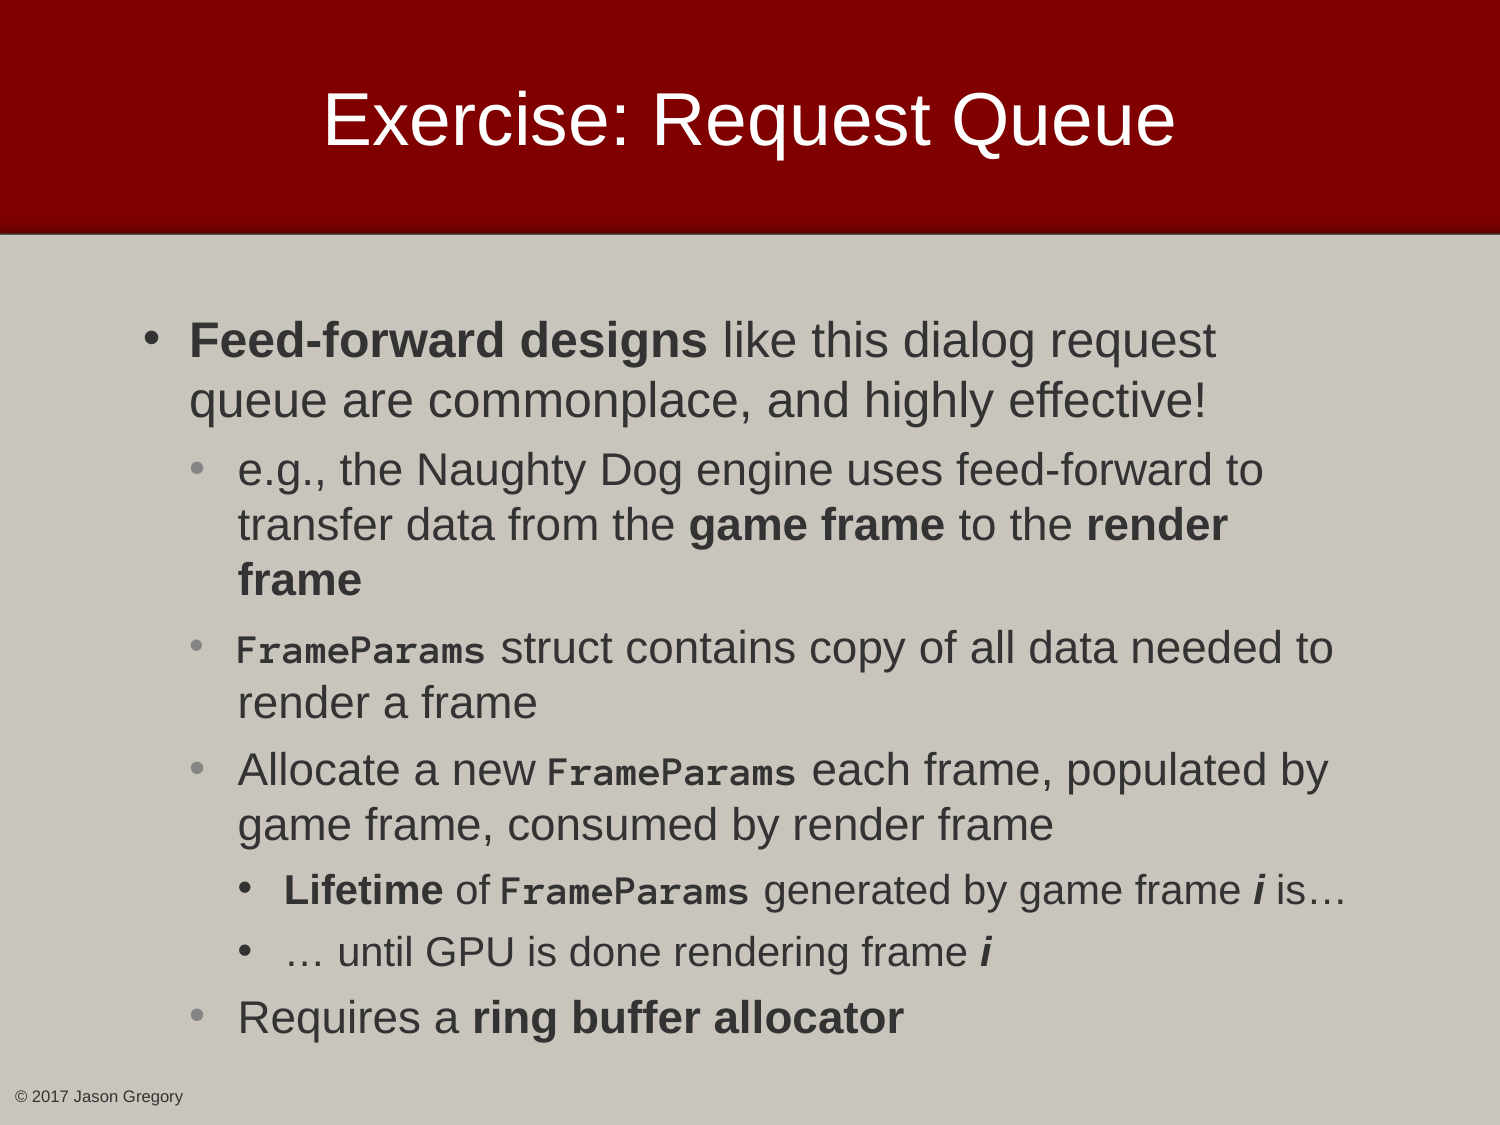

# Exercise: Request Queue
Feed-forward designs like this dialog request queue are commonplace, and highly effective!
e.g., the Naughty Dog engine uses feed-forward to transfer data from the game frame to the render frame
FrameParams struct contains copy of all data needed to render a frame
Allocate a new FrameParams each frame, populated by game frame, consumed by render frame
Lifetime of FrameParams generated by game frame i is…
… until GPU is done rendering frame i
Requires a ring buffer allocator
© 2017 Jason Gregory